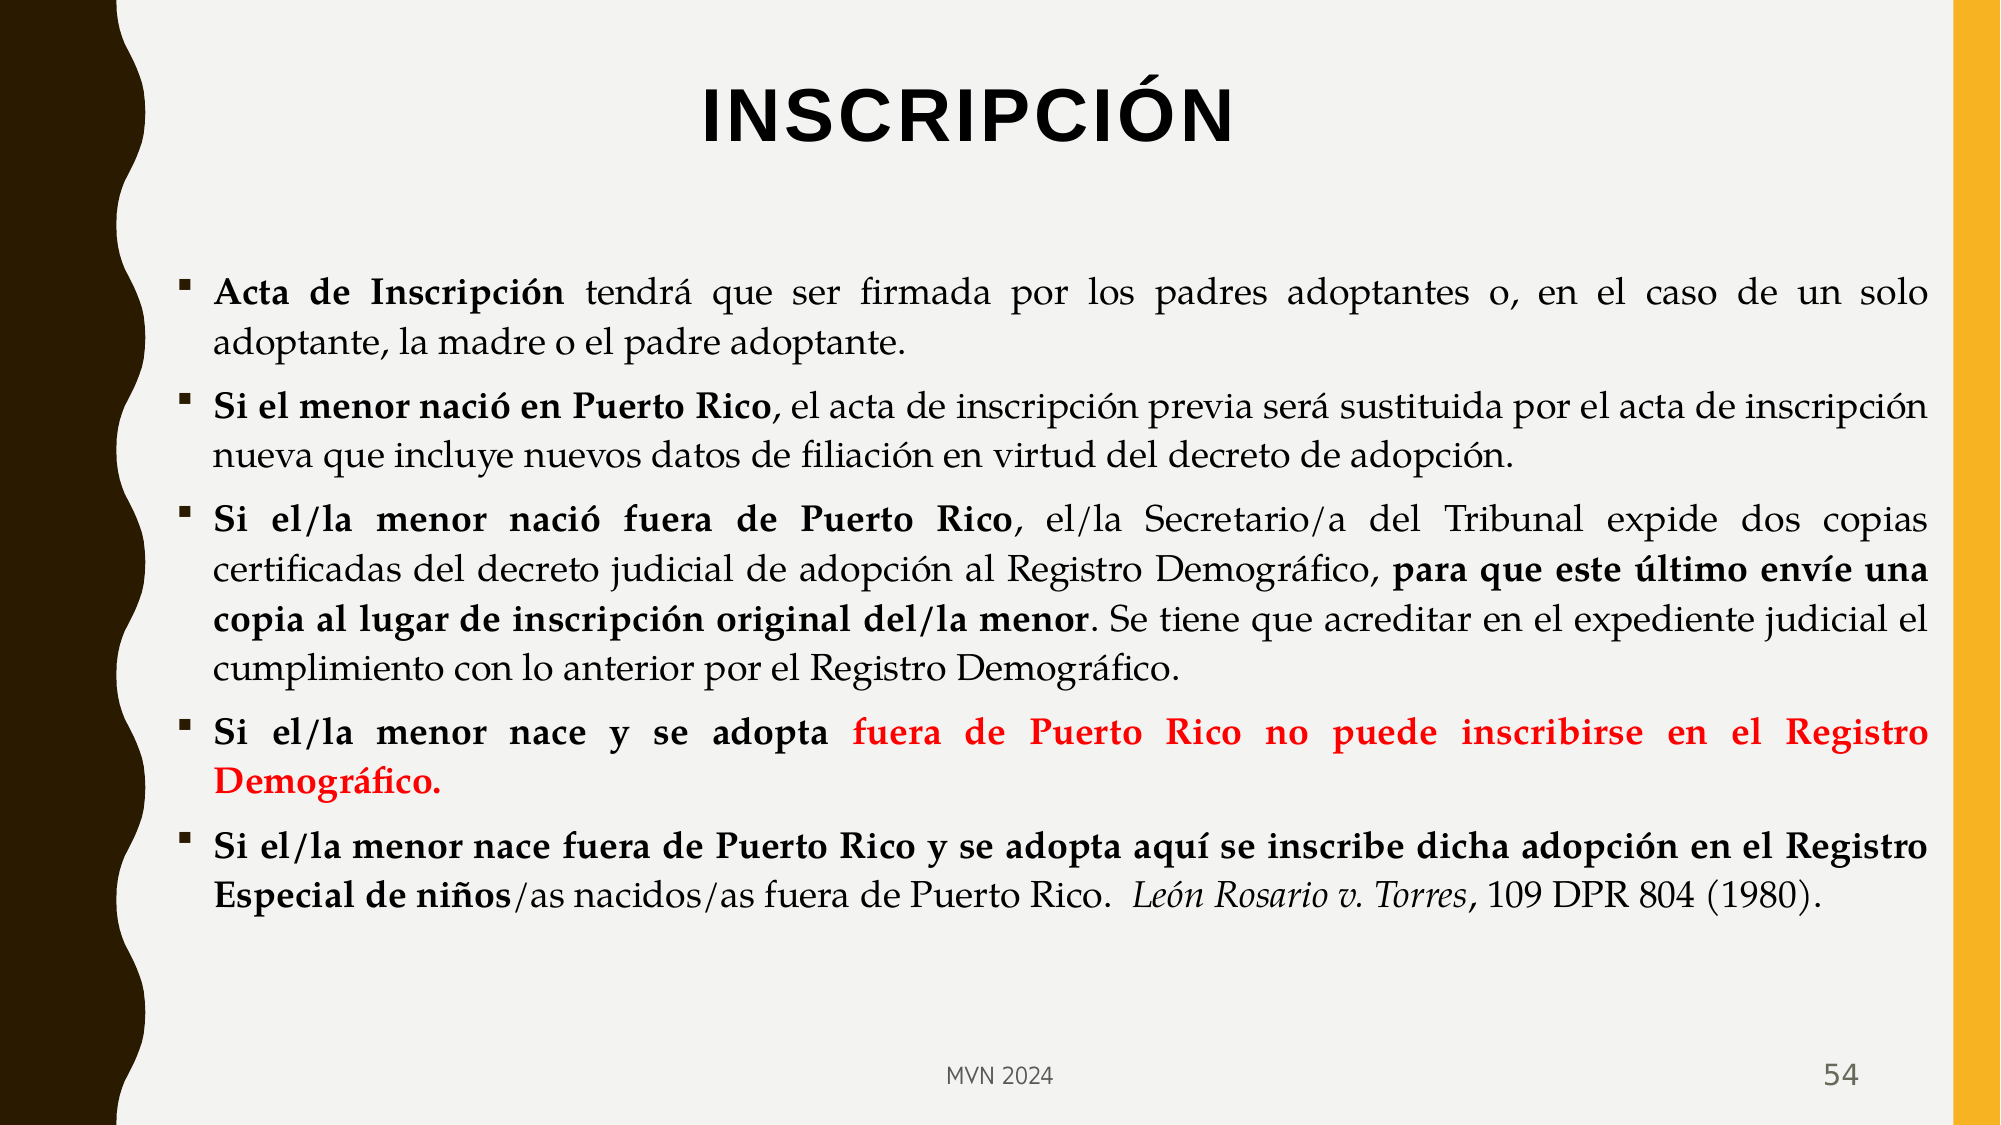

# INSCRIPCIÓN
Acta de Inscripción tendrá que ser firmada por los padres adoptantes o, en el caso de un solo adoptante, la madre o el padre adoptante.
Si el menor nació en Puerto Rico, el acta de inscripción previa será sustituida por el acta de inscripción nueva que incluye nuevos datos de filiación en virtud del decreto de adopción.
Si el/la menor nació fuera de Puerto Rico, el/la Secretario/a del Tribunal expide dos copias certificadas del decreto judicial de adopción al Registro Demográfico, para que este último envíe una copia al lugar de inscripción original del/la menor. Se tiene que acreditar en el expediente judicial el cumplimiento con lo anterior por el Registro Demográfico.
Si el/la menor nace y se adopta fuera de Puerto Rico no puede inscribirse en el Registro Demográfico.
Si el/la menor nace fuera de Puerto Rico y se adopta aquí se inscribe dicha adopción en el Registro Especial de niños/as nacidos/as fuera de Puerto Rico.  León Rosario v. Torres, 109 DPR 804 (1980).
MVN 2024
54